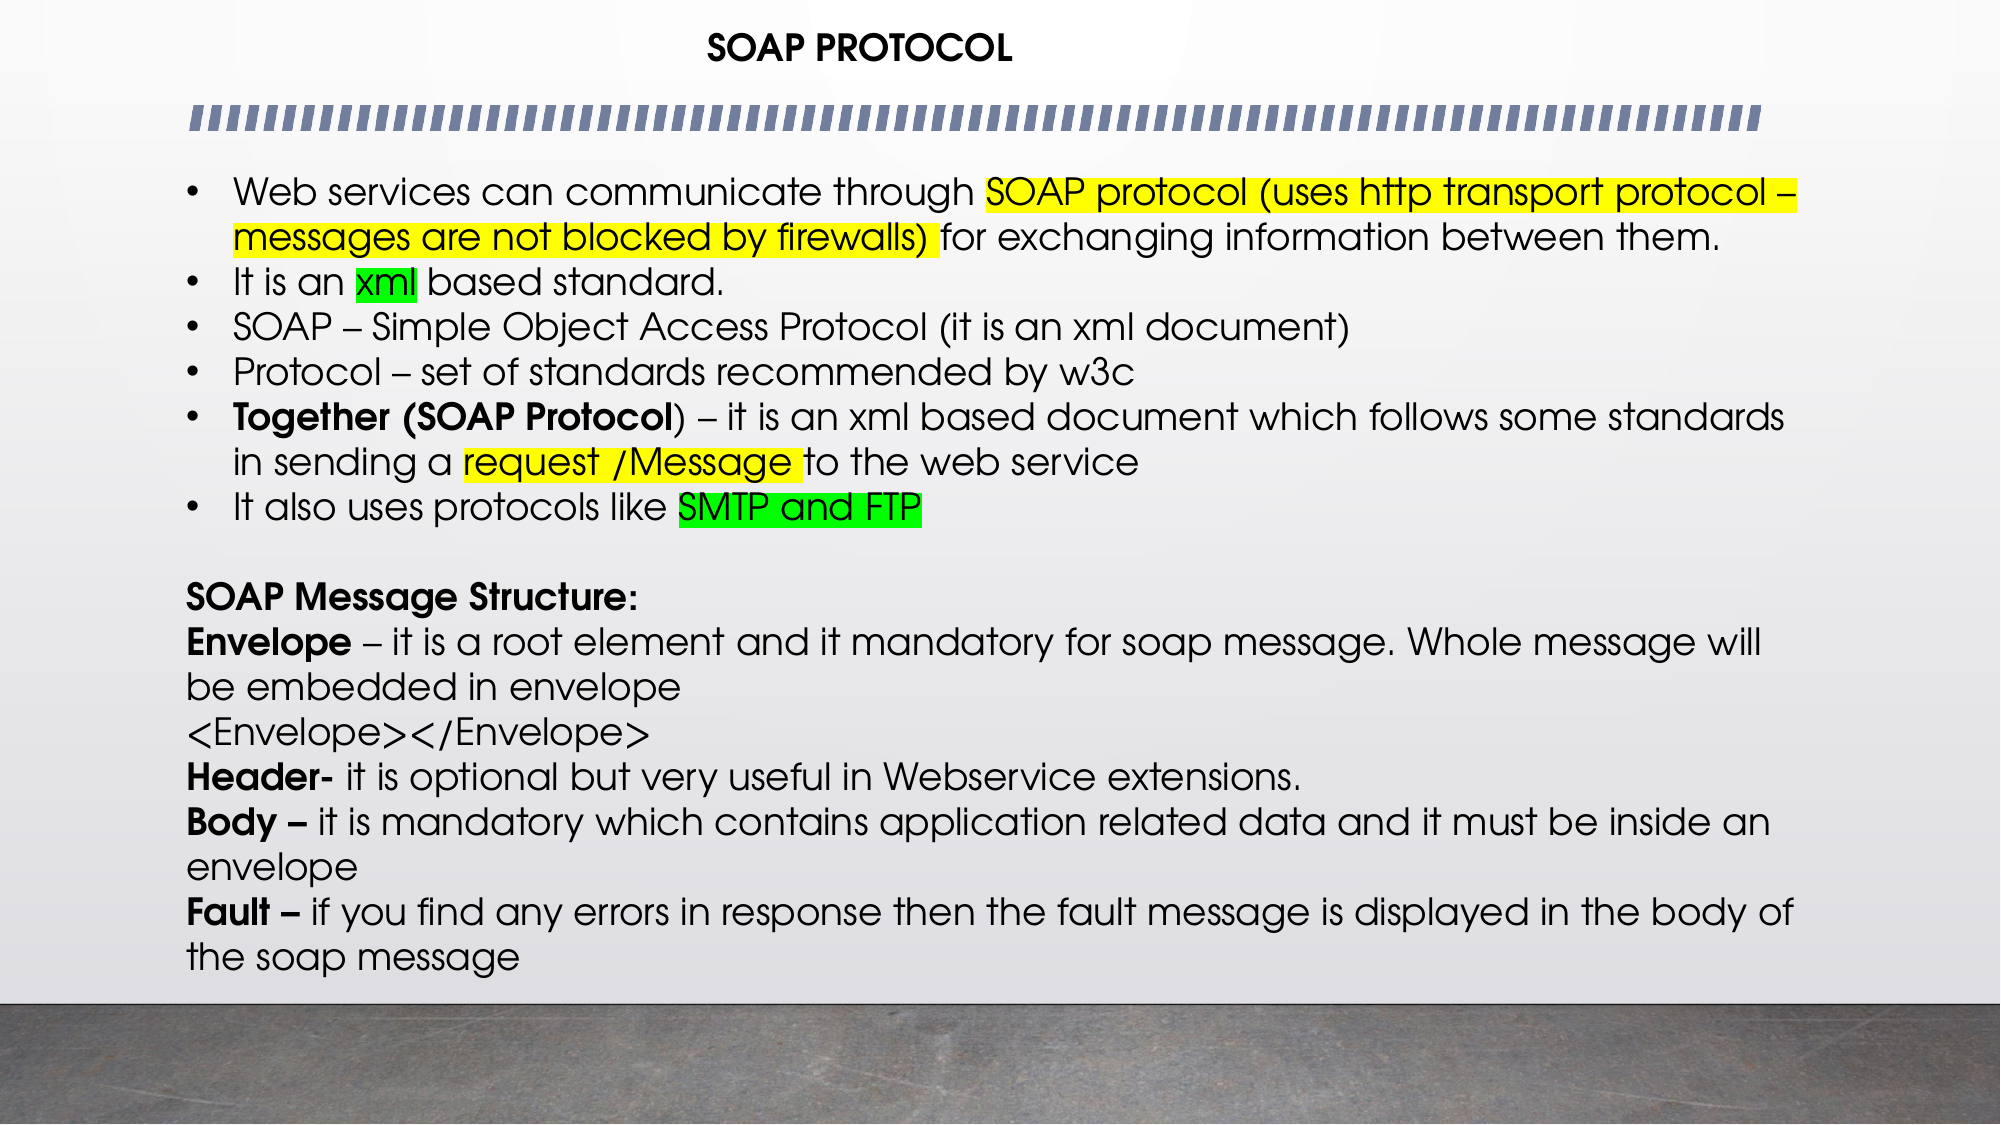

SOAP PROTOCOL
Web services can communicate through SOAP protocol (uses http transport protocol – messages are not blocked by firewalls) for exchanging information between them.
It is an xml based standard.
SOAP – Simple Object Access Protocol (it is an xml document)
Protocol – set of standards recommended by w3c
Together (SOAP Protocol) – it is an xml based document which follows some standards in sending a request /Message to the web service
It also uses protocols like SMTP and FTP

SOAP Message Structure:
Envelope – it is a root element and it mandatory for soap message. Whole message will be embedded in envelope
<Envelope></Envelope>
Header- it is optional but very useful in Webservice extensions.
Body – it is mandatory which contains application related data and it must be inside an envelope
Fault – if you find any errors in response then the fault message is displayed in the body of the soap message